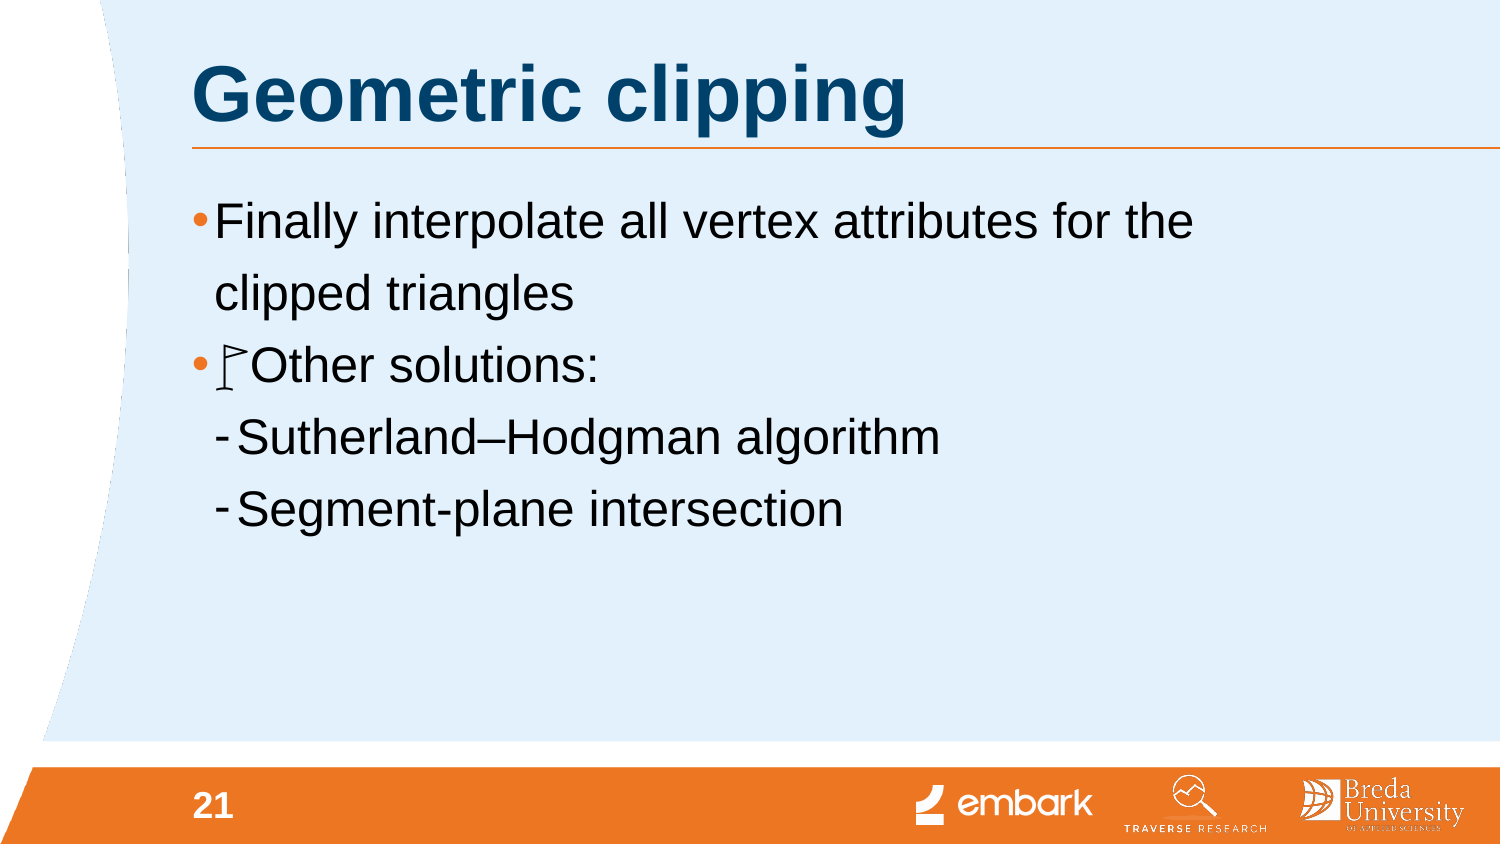

# Geometric clipping
Finally interpolate all vertex attributes for the clipped triangles
🚩Other solutions:
Sutherland–Hodgman algorithm
Segment-plane intersection
21